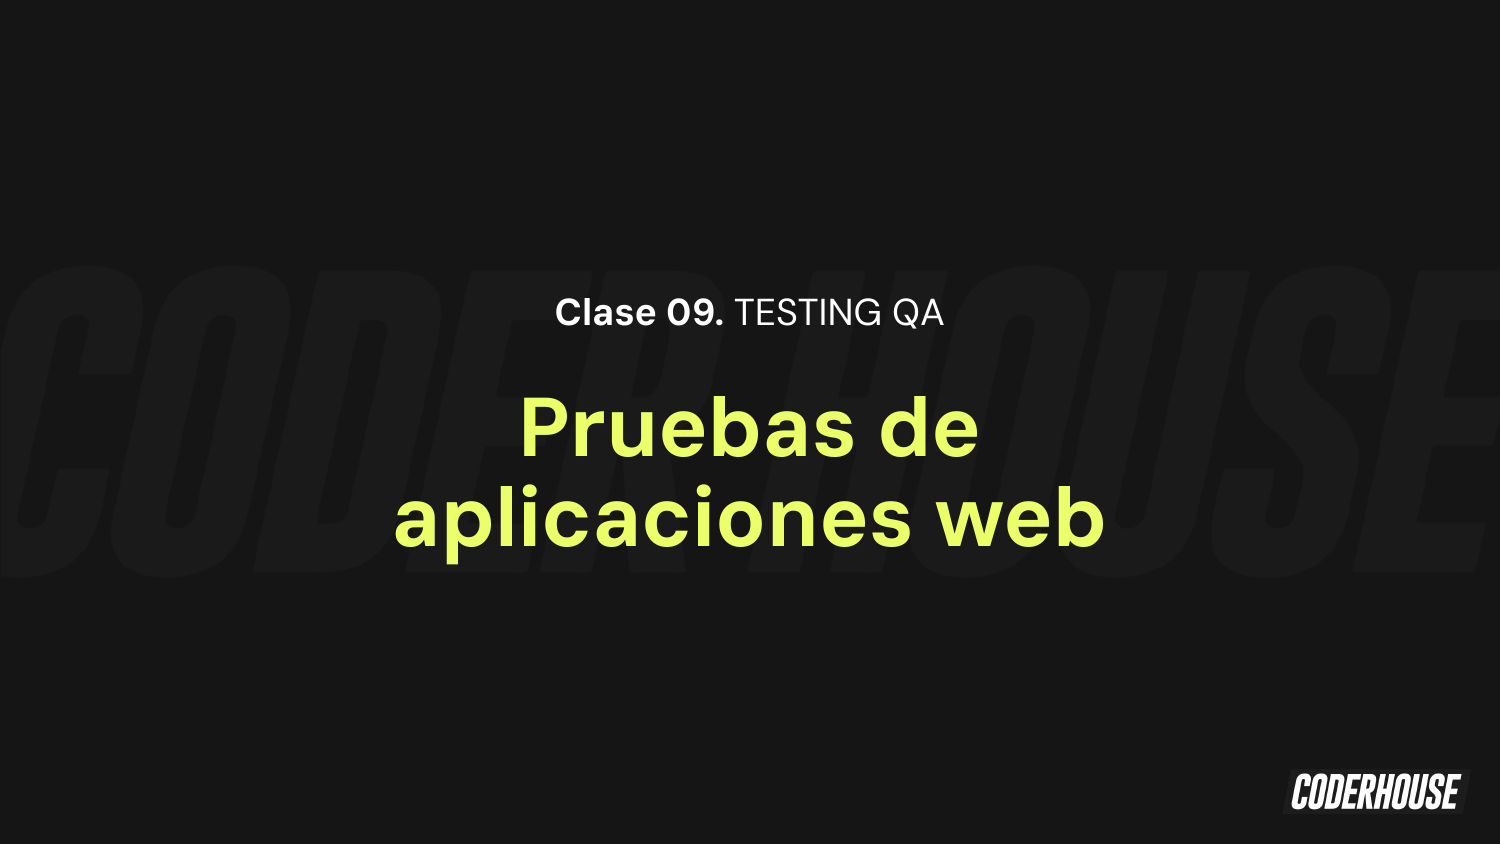

Clase 09. TESTING QA
Pruebas de aplicaciones web